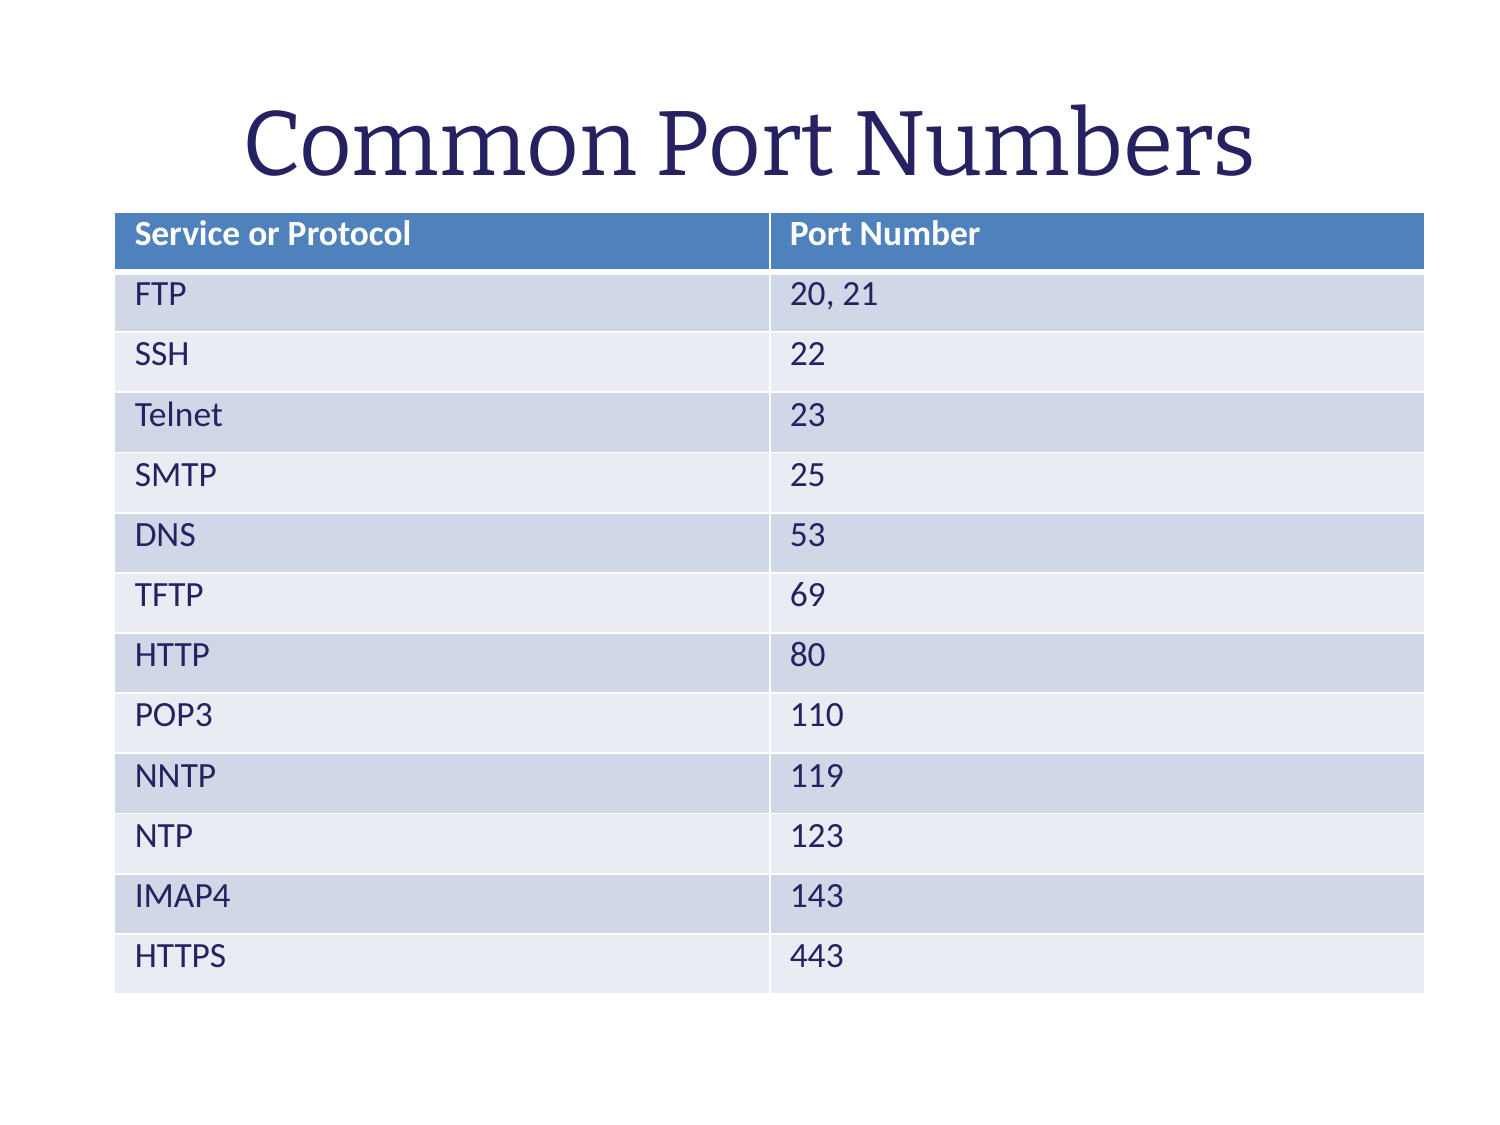

# Common Port Numbers
| Service or Protocol | Port Number |
| --- | --- |
| FTP | 20, 21 |
| SSH | 22 |
| Telnet | 23 |
| SMTP | 25 |
| DNS | 53 |
| TFTP | 69 |
| HTTP | 80 |
| POP3 | 110 |
| NNTP | 119 |
| NTP | 123 |
| IMAP4 | 143 |
| HTTPS | 443 |